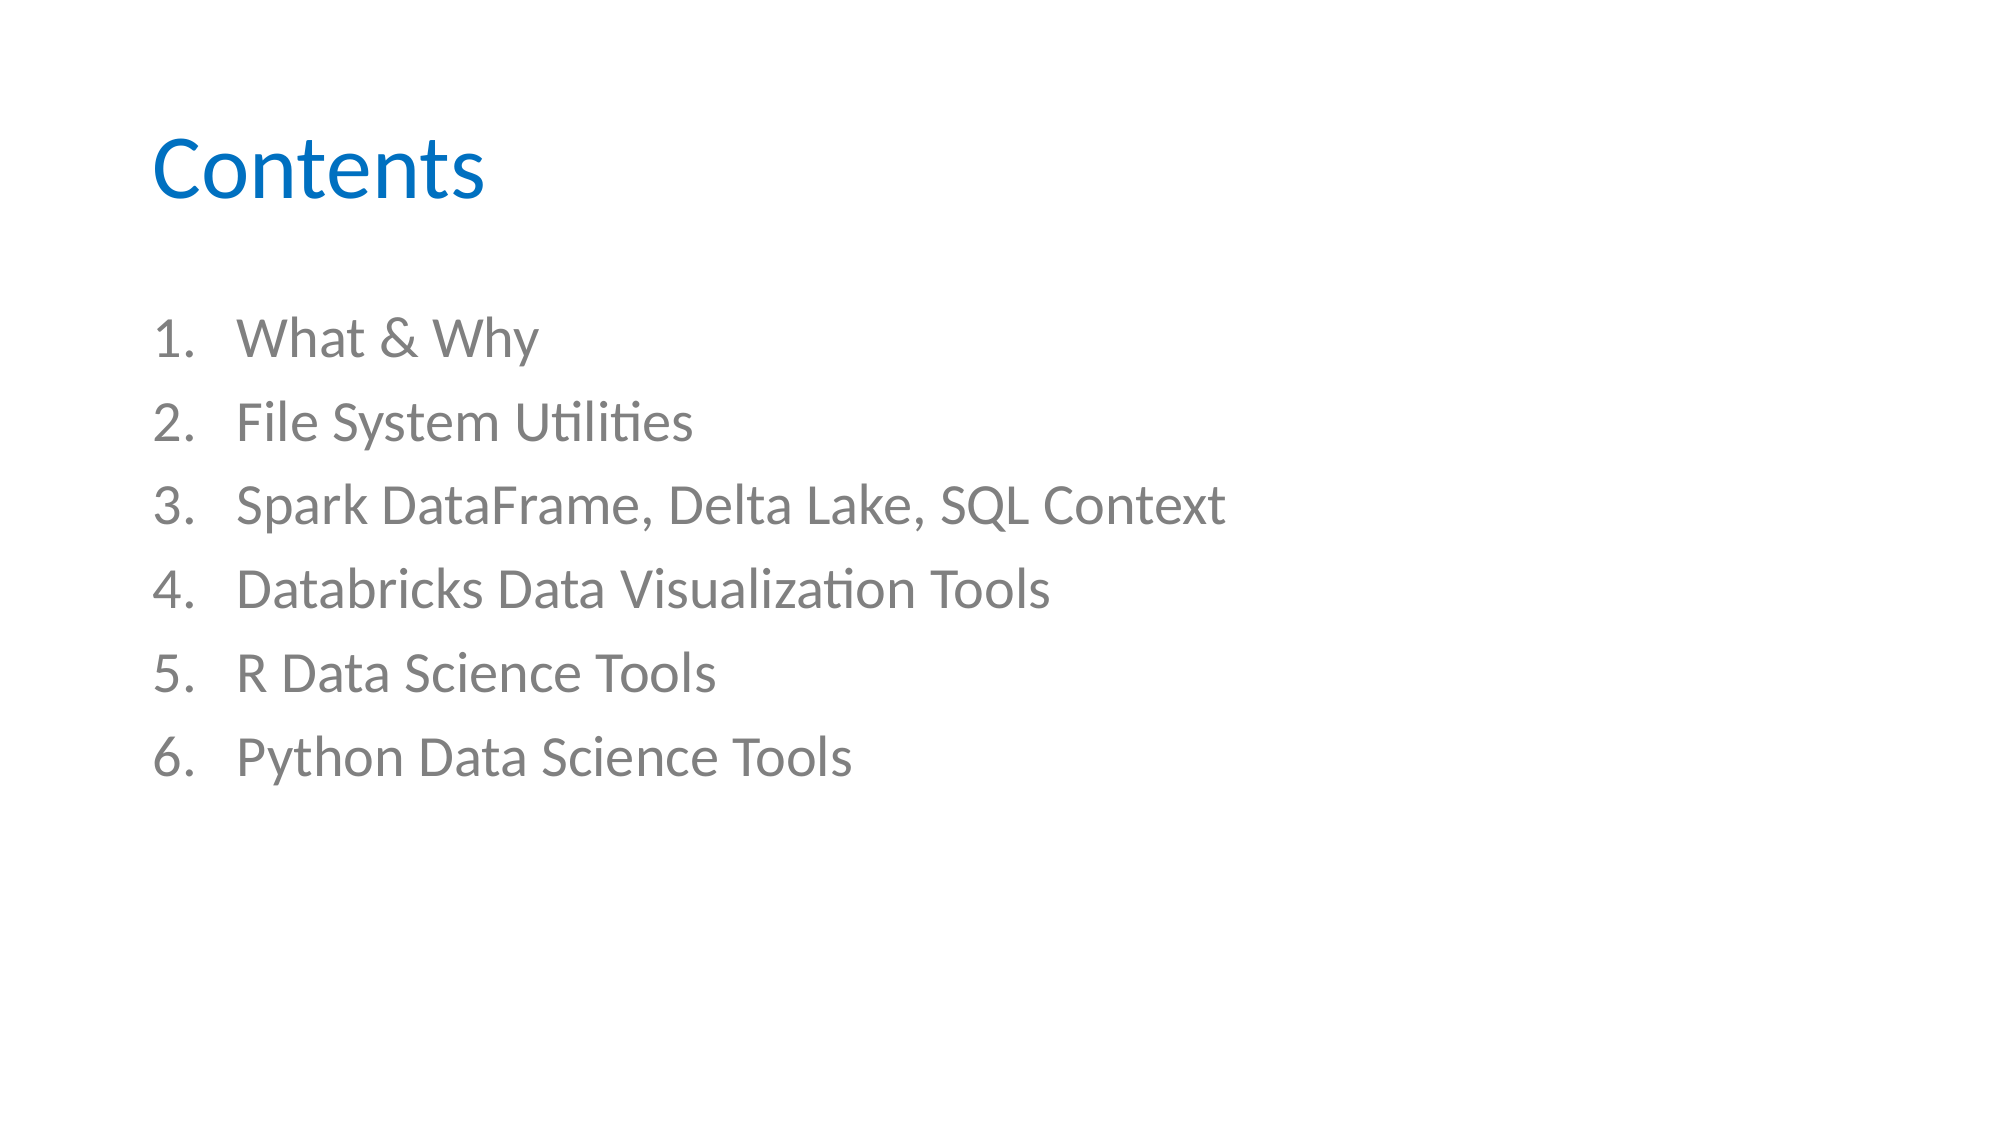

# Contents
What & Why
File System Utilities
Spark DataFrame, Delta Lake, SQL Context
Databricks Data Visualization Tools
R Data Science Tools
Python Data Science Tools